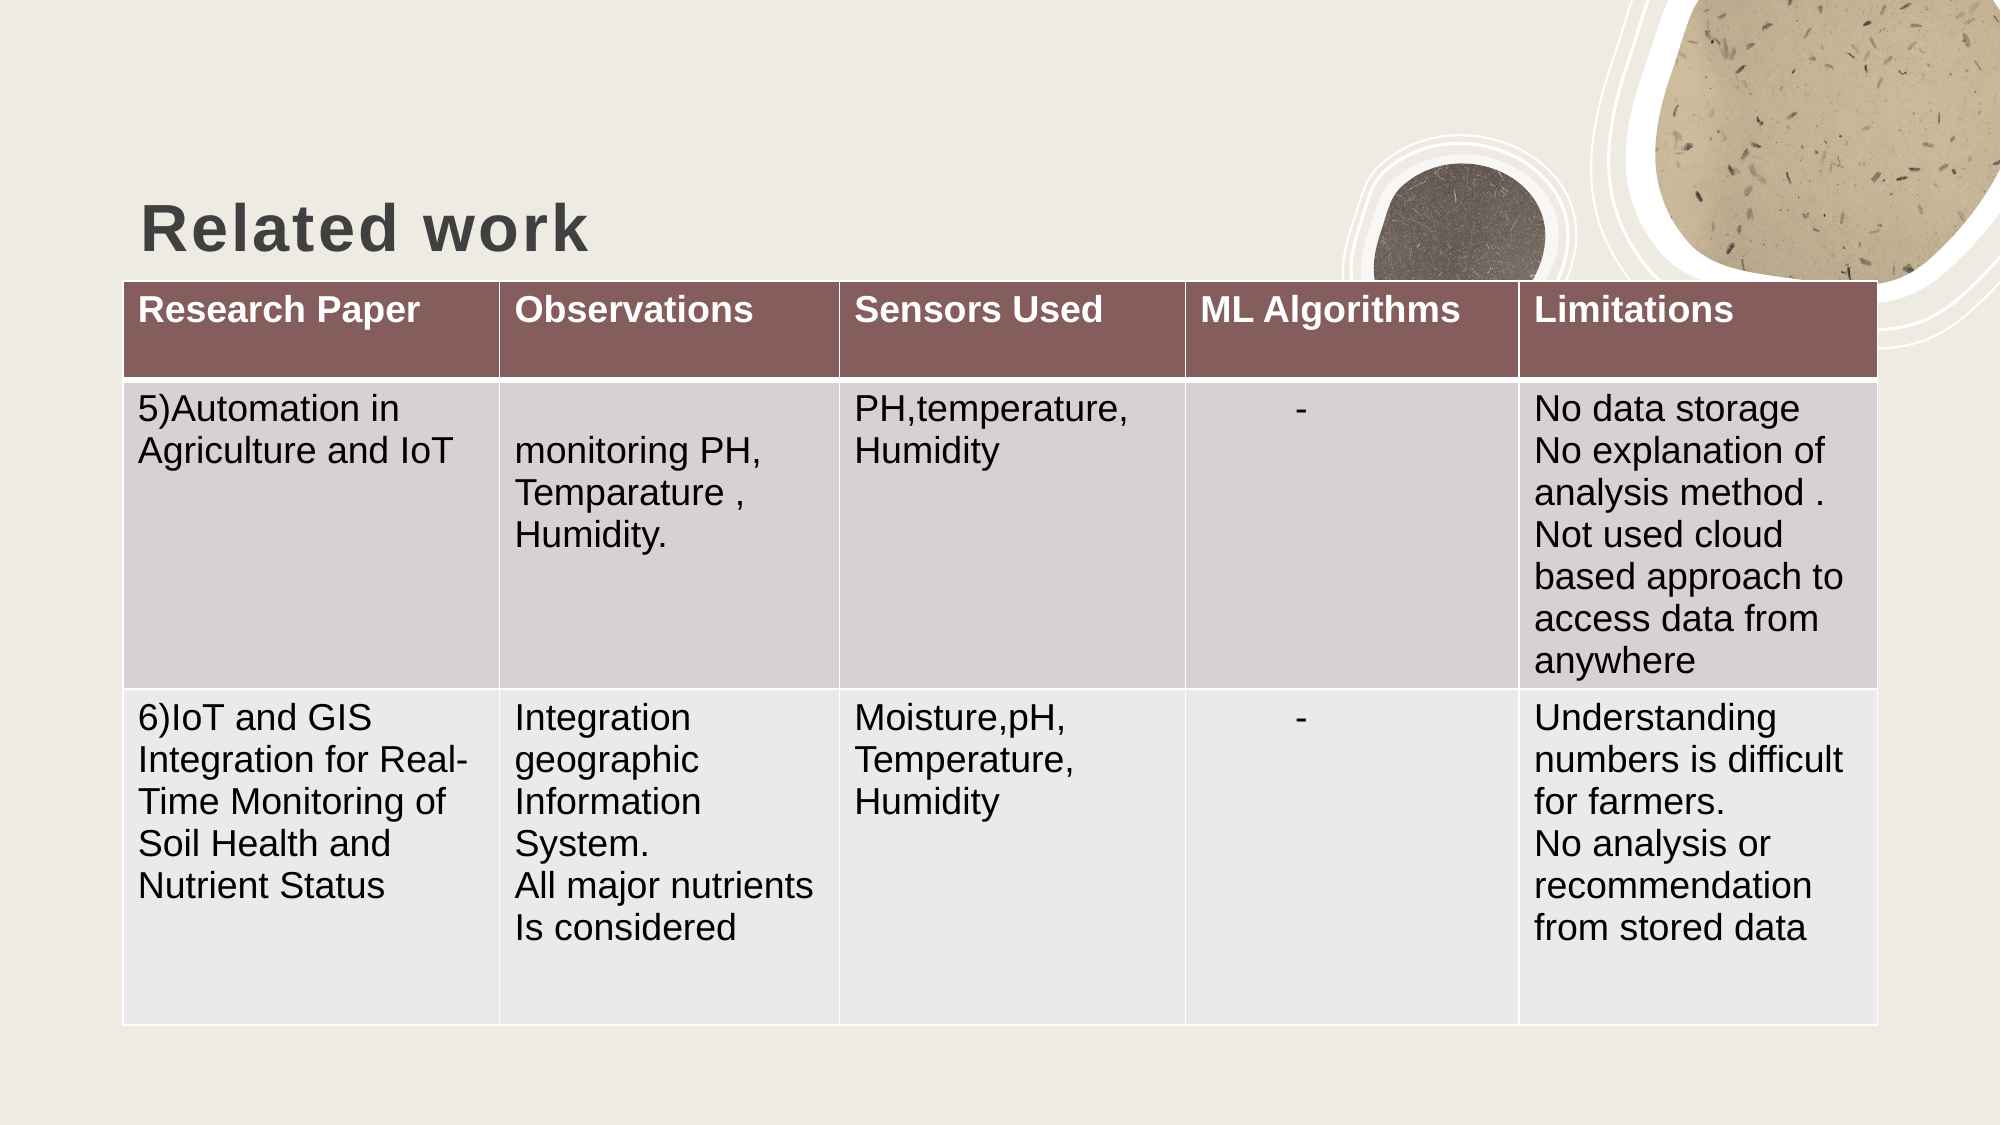

# Related work
| Research Paper | Observations | Sensors Used | ML Algorithms | Limitations |
| --- | --- | --- | --- | --- |
| 5)Automation in Agriculture and IoT | monitoring PH, Temparature , Humidity. | PH,temperature, Humidity | - | No data storage No explanation of analysis method . Not used cloud based approach to access data from anywhere |
| 6)IoT and GIS Integration for Real-Time Monitoring of Soil Health and Nutrient Status | Integration geographic Information System. All major nutrients Is considered | Moisture,pH, Temperature, Humidity | - | Understanding numbers is difficult for farmers. No analysis or recommendation from stored data |